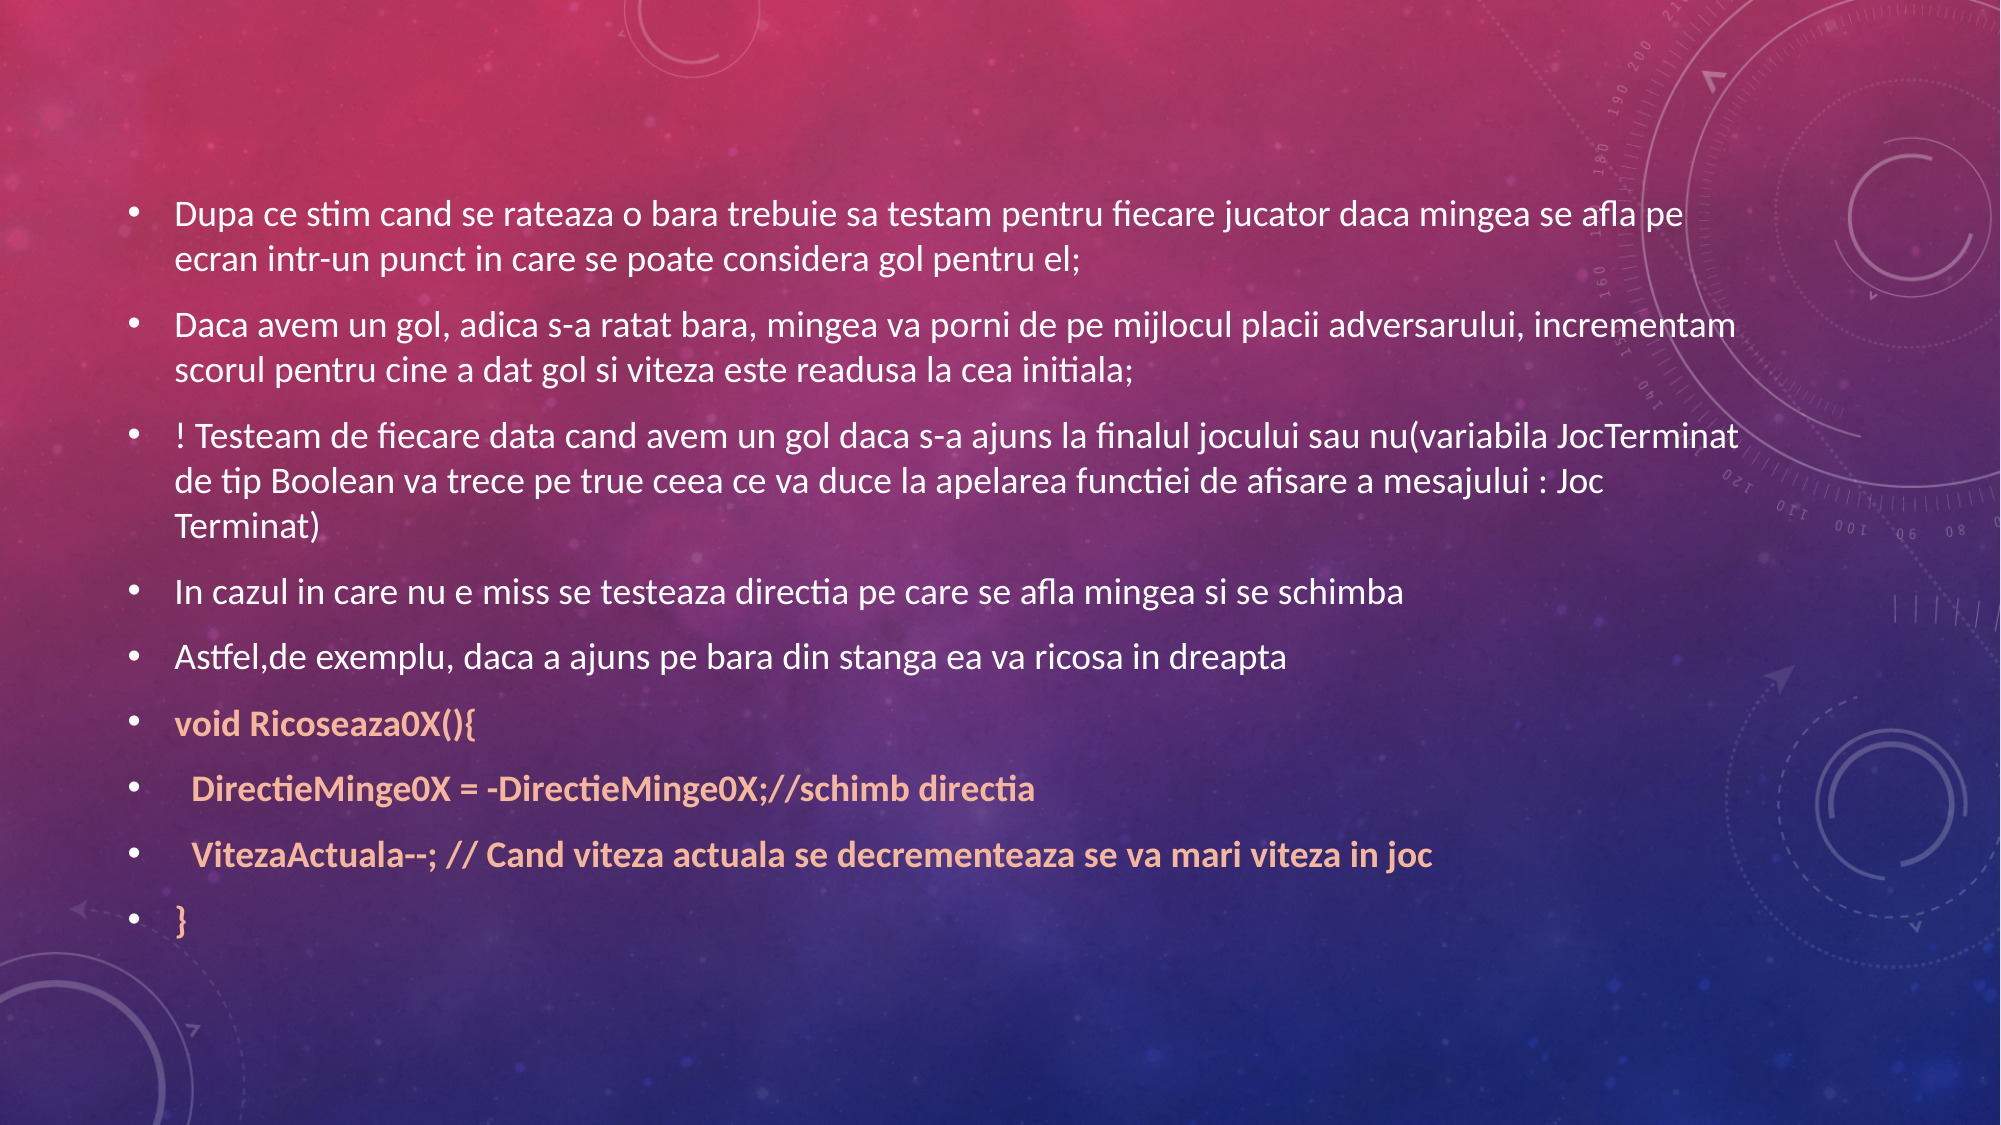

Dupa ce stim cand se rateaza o bara trebuie sa testam pentru fiecare jucator daca mingea se afla pe ecran intr-un punct in care se poate considera gol pentru el;
Daca avem un gol, adica s-a ratat bara, mingea va porni de pe mijlocul placii adversarului, incrementam scorul pentru cine a dat gol si viteza este readusa la cea initiala;
! Testeam de fiecare data cand avem un gol daca s-a ajuns la finalul jocului sau nu(variabila JocTerminat de tip Boolean va trece pe true ceea ce va duce la apelarea functiei de afisare a mesajului : Joc Terminat)
In cazul in care nu e miss se testeaza directia pe care se afla mingea si se schimba
Astfel,de exemplu, daca a ajuns pe bara din stanga ea va ricosa in dreapta
void Ricoseaza0X(){
  DirectieMinge0X = -DirectieMinge0X;//schimb directia
  VitezaActuala--; // Cand viteza actuala se decrementeaza se va mari viteza in joc
}